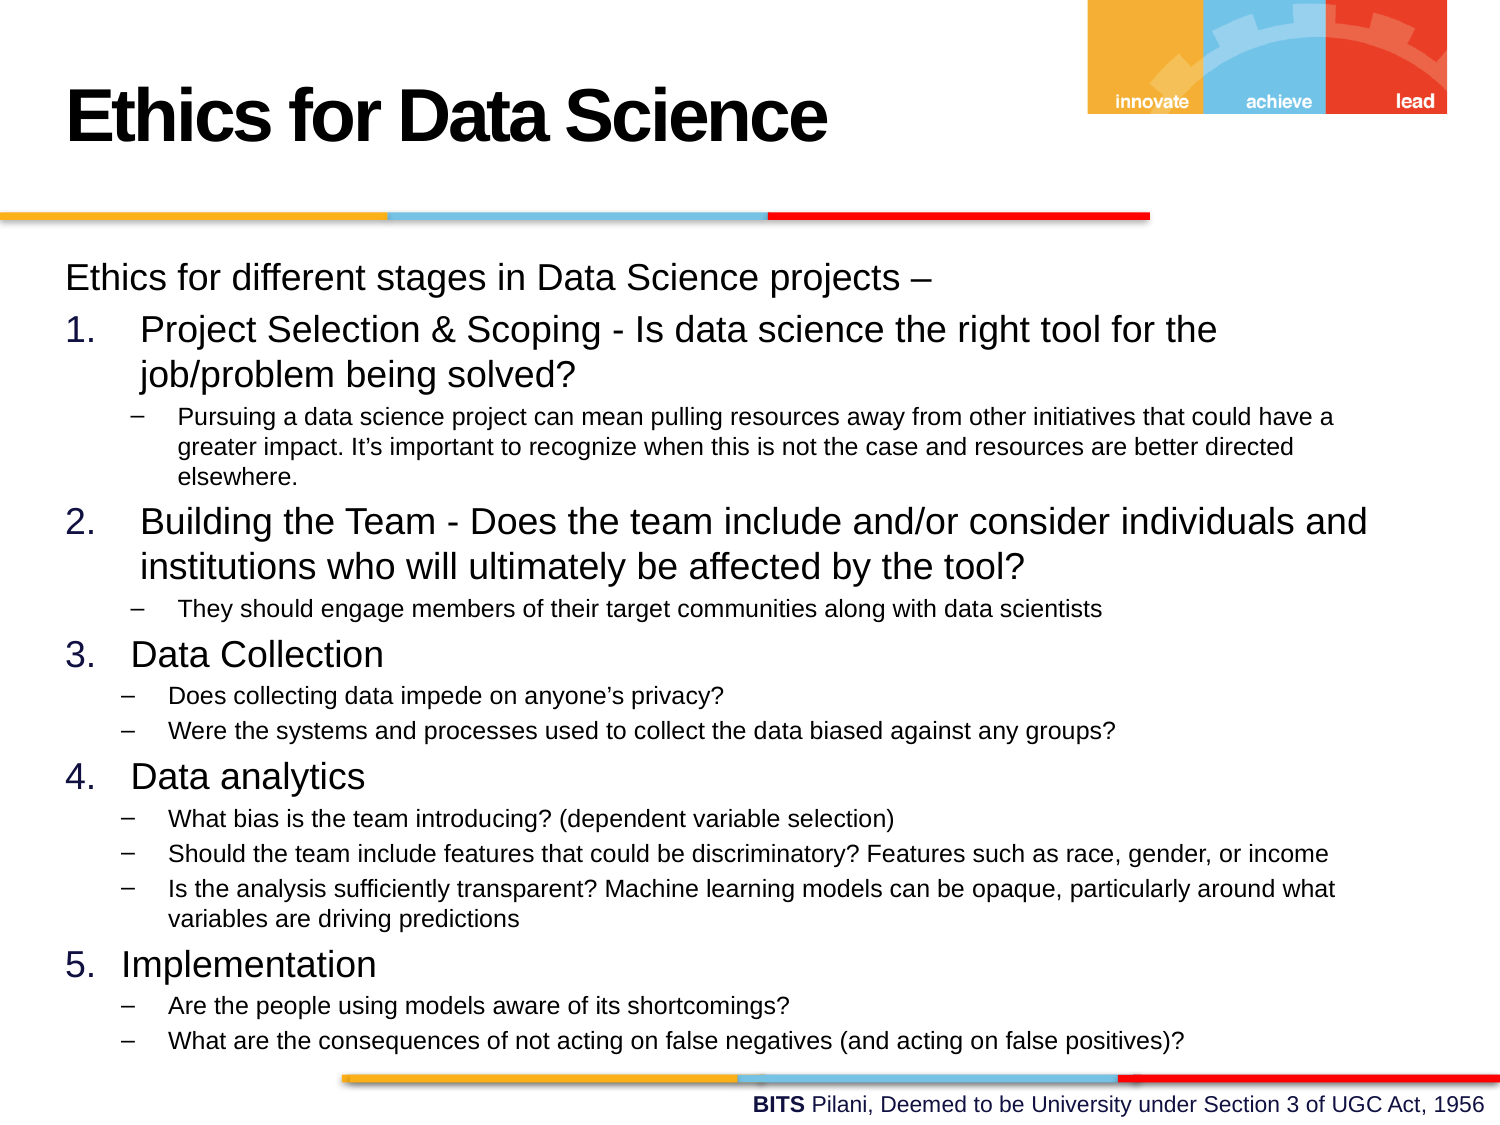

Ethics for Data Science
Ethics for different stages in Data Science projects –
Project Selection & Scoping - Is data science the right tool for the job/problem being solved?
Pursuing a data science project can mean pulling resources away from other initiatives that could have a greater impact. It’s important to recognize when this is not the case and resources are better directed elsewhere.
Building the Team - Does the team include and/or consider individuals and institutions who will ultimately be affected by the tool?
They should engage members of their target communities along with data scientists
Data Collection
Does collecting data impede on anyone’s privacy?
Were the systems and processes used to collect the data biased against any groups?
Data analytics
What bias is the team introducing? (dependent variable selection)
Should the team include features that could be discriminatory? Features such as race, gender, or income
Is the analysis sufficiently transparent? Machine learning models can be opaque, particularly around what variables are driving predictions
Implementation
Are the people using models aware of its shortcomings?
What are the consequences of not acting on false negatives (and acting on false positives)?